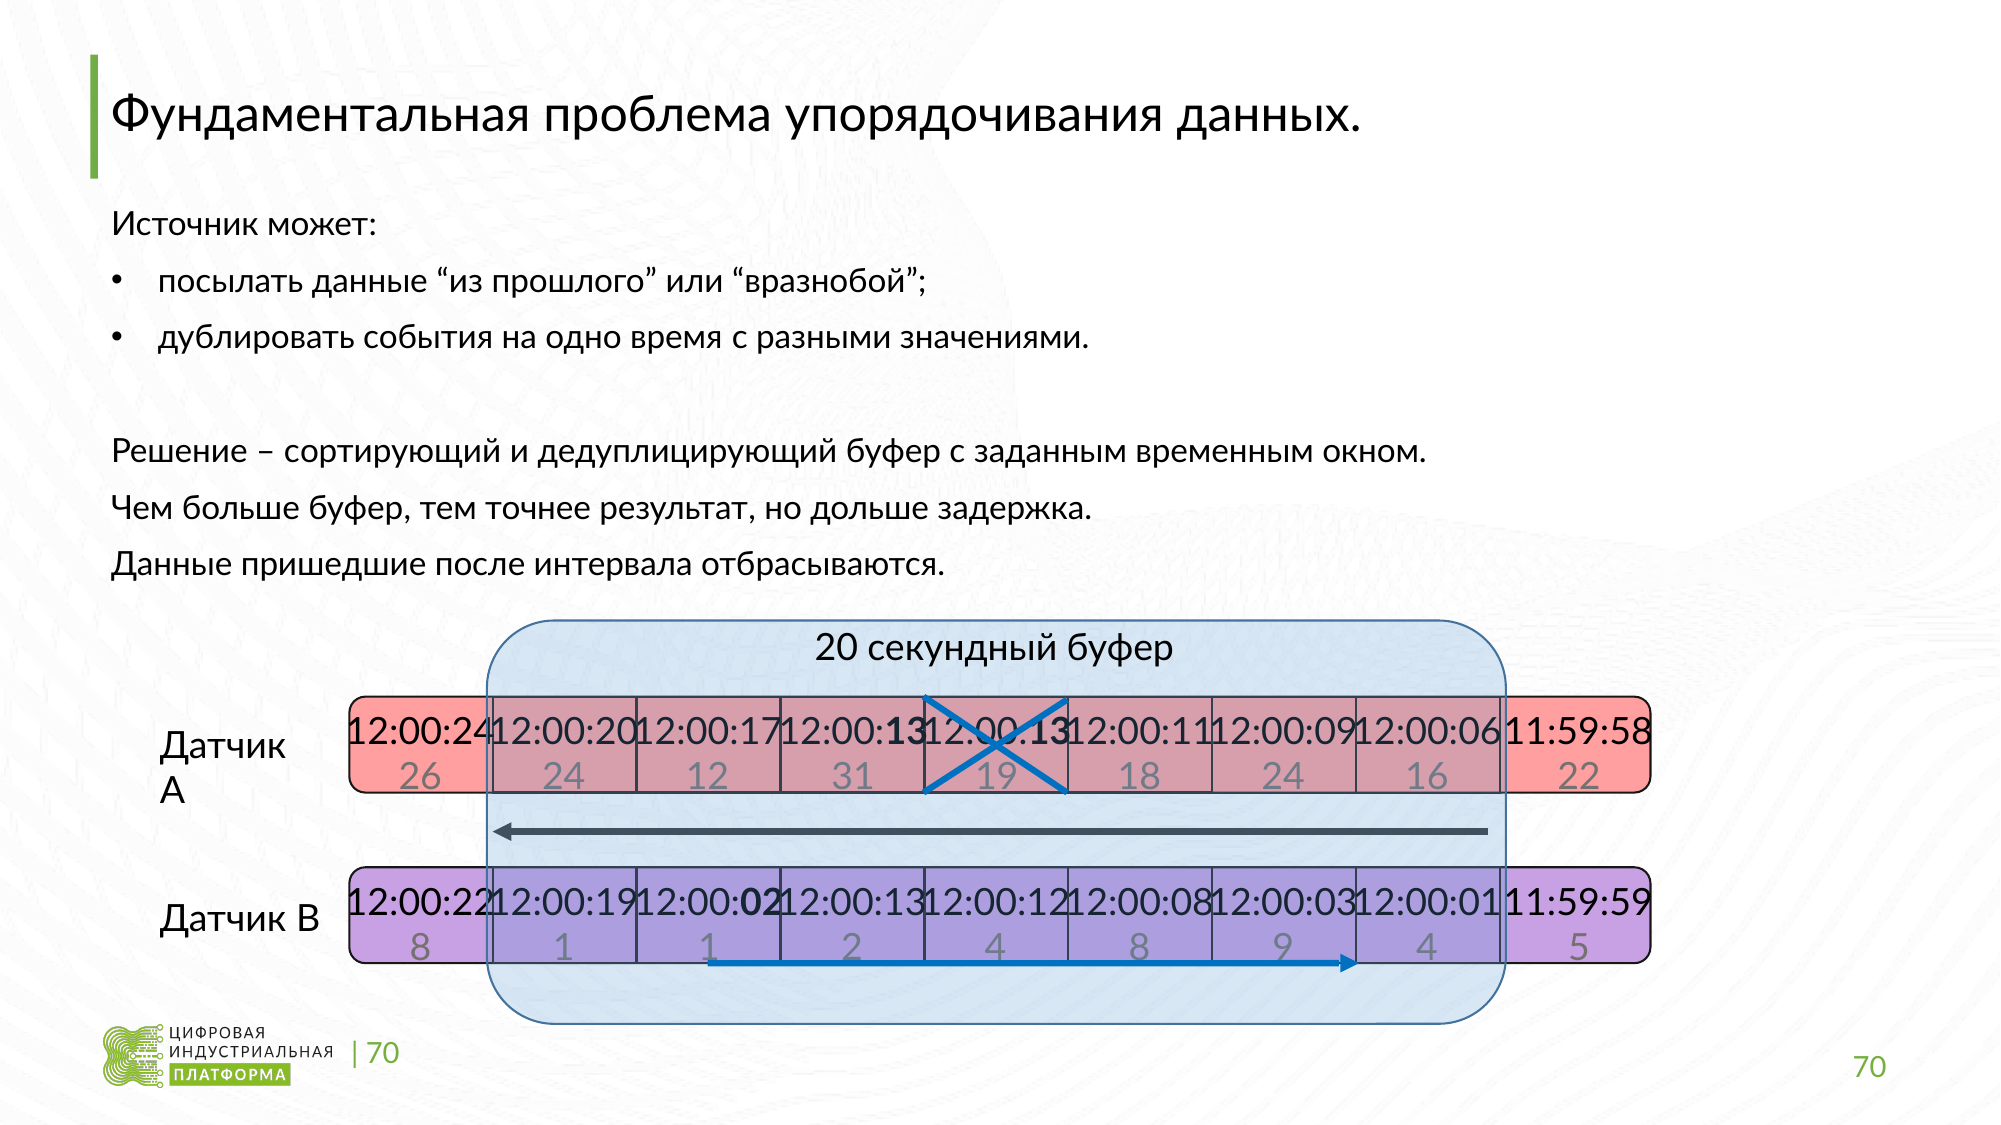

# Фундаментальная проблема упорядочивания данных.
Источник может:
посылать данные “из прошлого” или “вразнобой”;
дублировать события на одно время с разными значениями.

Решение – cортирующий и дедуплицирующий буфер с заданным временным окном.
Чем больше буфер, тем точнее результат, но дольше задержка.
Данные пришедшие после интервала отбрасываются.

20 секундный буфер

12:00:24
26

12:00:17
12

12:00:13
31

12:00:13
19

12:00:11
18

12:00:20
24

12:00:09
24

12:00:06
16
11:59:58
22
Датчик А

12:00:22
8

12:00:19
1

12:00:13
2

12:00:12
4

12:00:08
8

12:00:02
1

12:00:03
9

12:00:01
4
11:59:59
5
Датчик B